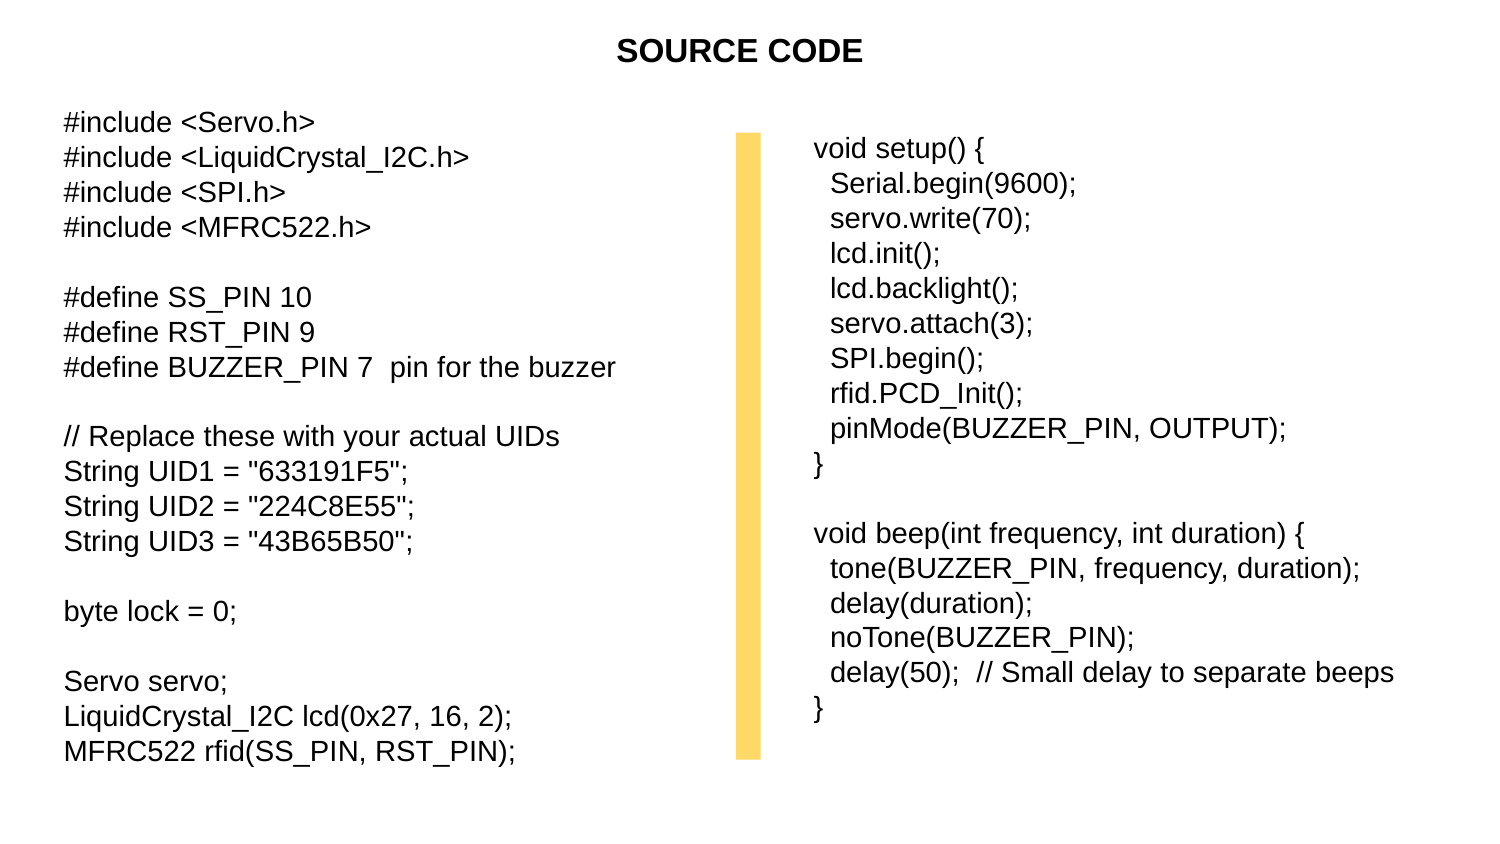

SOURCE CODE
#include <Servo.h>
#include <LiquidCrystal_I2C.h>
#include <SPI.h>
#include <MFRC522.h>

#define SS_PIN 10
#define RST_PIN 9
#define BUZZER_PIN 7  pin for the buzzer

// Replace these with your actual UIDs
String UID1 = "633191F5";
String UID2 = "224C8E55";
String UID3 = "43B65B50";

byte lock = 0;

Servo servo;
LiquidCrystal_I2C lcd(0x27, 16, 2);
MFRC522 rfid(SS_PIN, RST_PIN);

void setup() {
  Serial.begin(9600);
  servo.write(70);
  lcd.init();
  lcd.backlight();
  servo.attach(3);
  SPI.begin();
  rfid.PCD_Init();
  pinMode(BUZZER_PIN, OUTPUT);
}

void beep(int frequency, int duration) {
  tone(BUZZER_PIN, frequency, duration);
  delay(duration);
  noTone(BUZZER_PIN);
  delay(50);  // Small delay to separate beeps
}